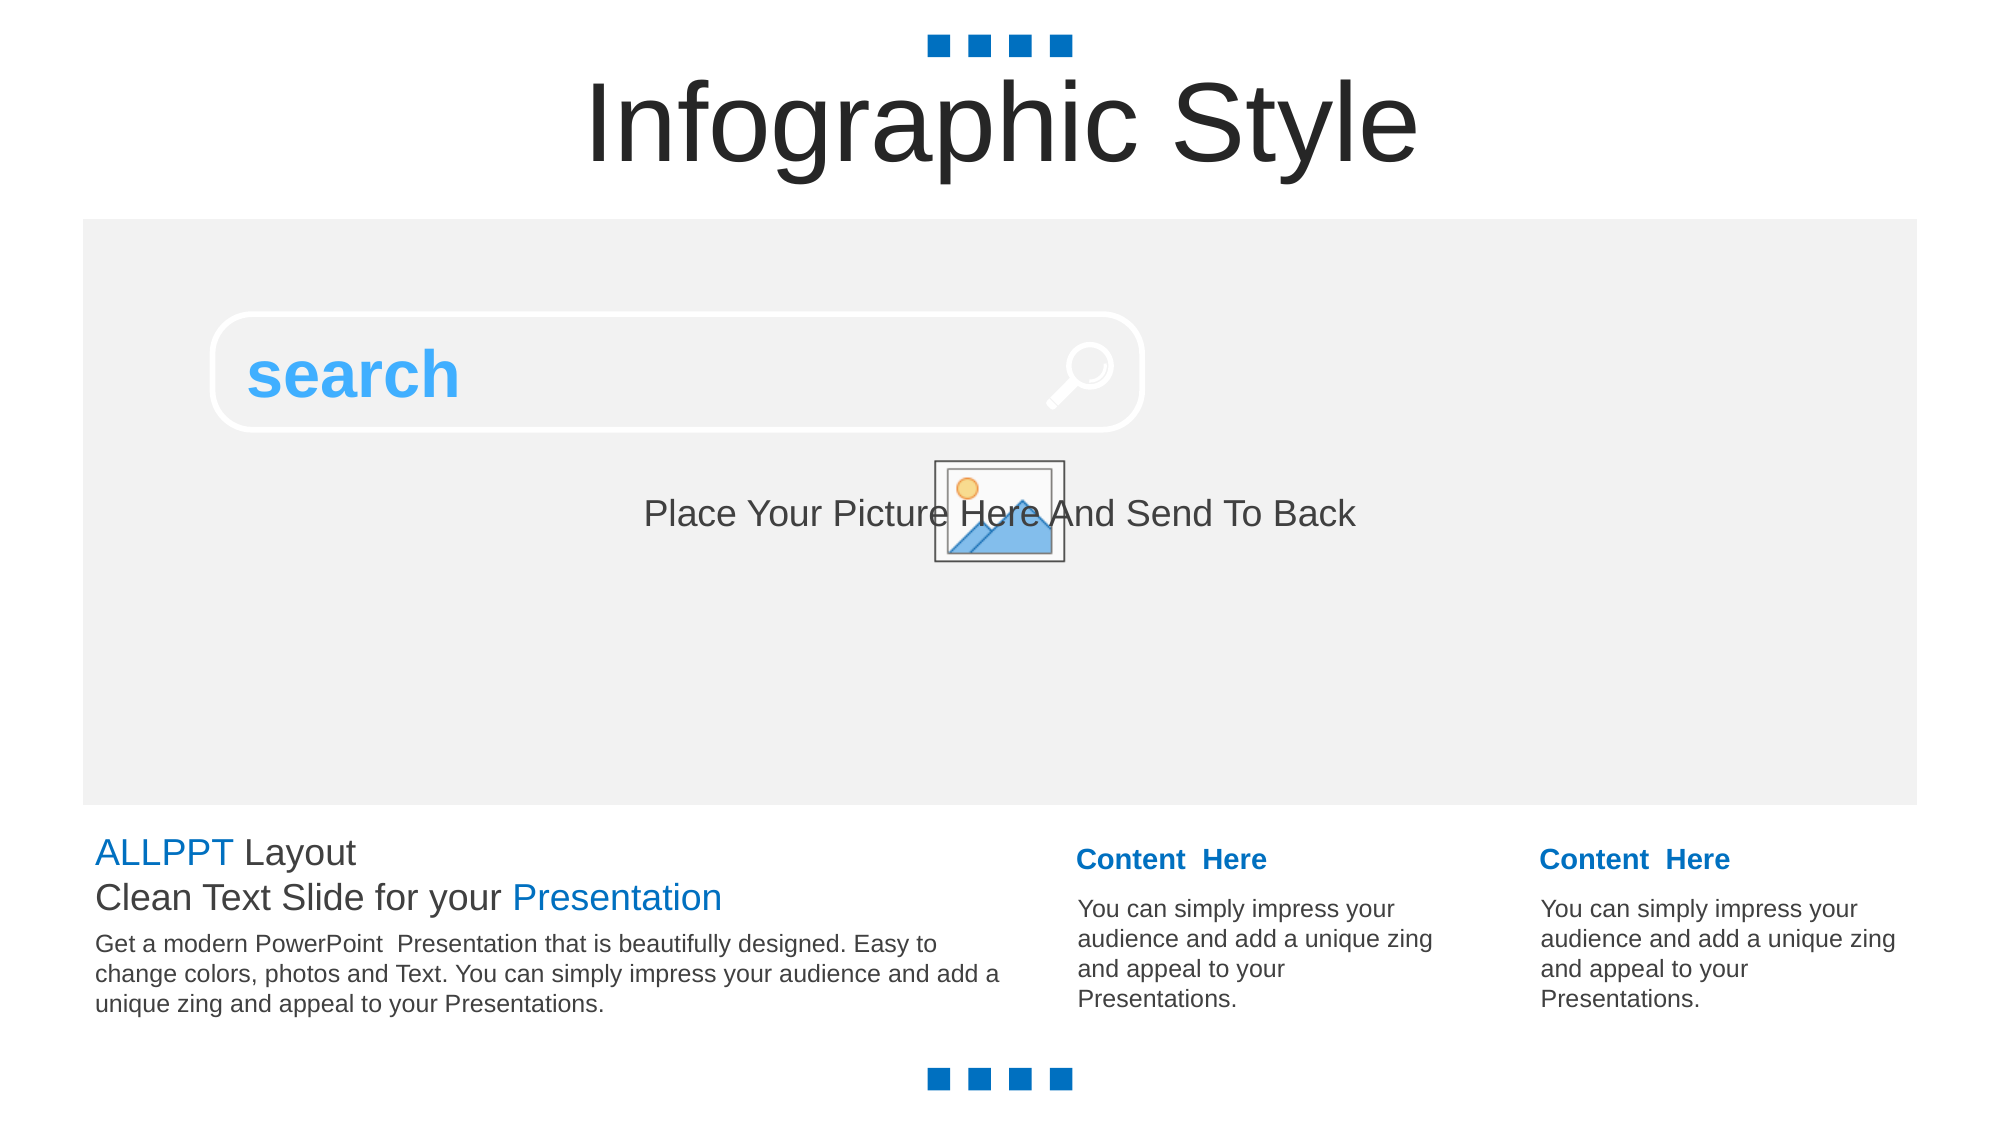

Infographic Style

search

ALLPPT Layout
Clean Text Slide for your Presentation
Content  Here
You can simply impress your audience and add a unique zing and appeal to your Presentations.
Content  Here
You can simply impress your audience and add a unique zing and appeal to your Presentations.
Get a modern PowerPoint  Presentation that is beautifully designed. Easy to change colors, photos and Text. You can simply impress your audience and add a unique zing and appeal to your Presentations.